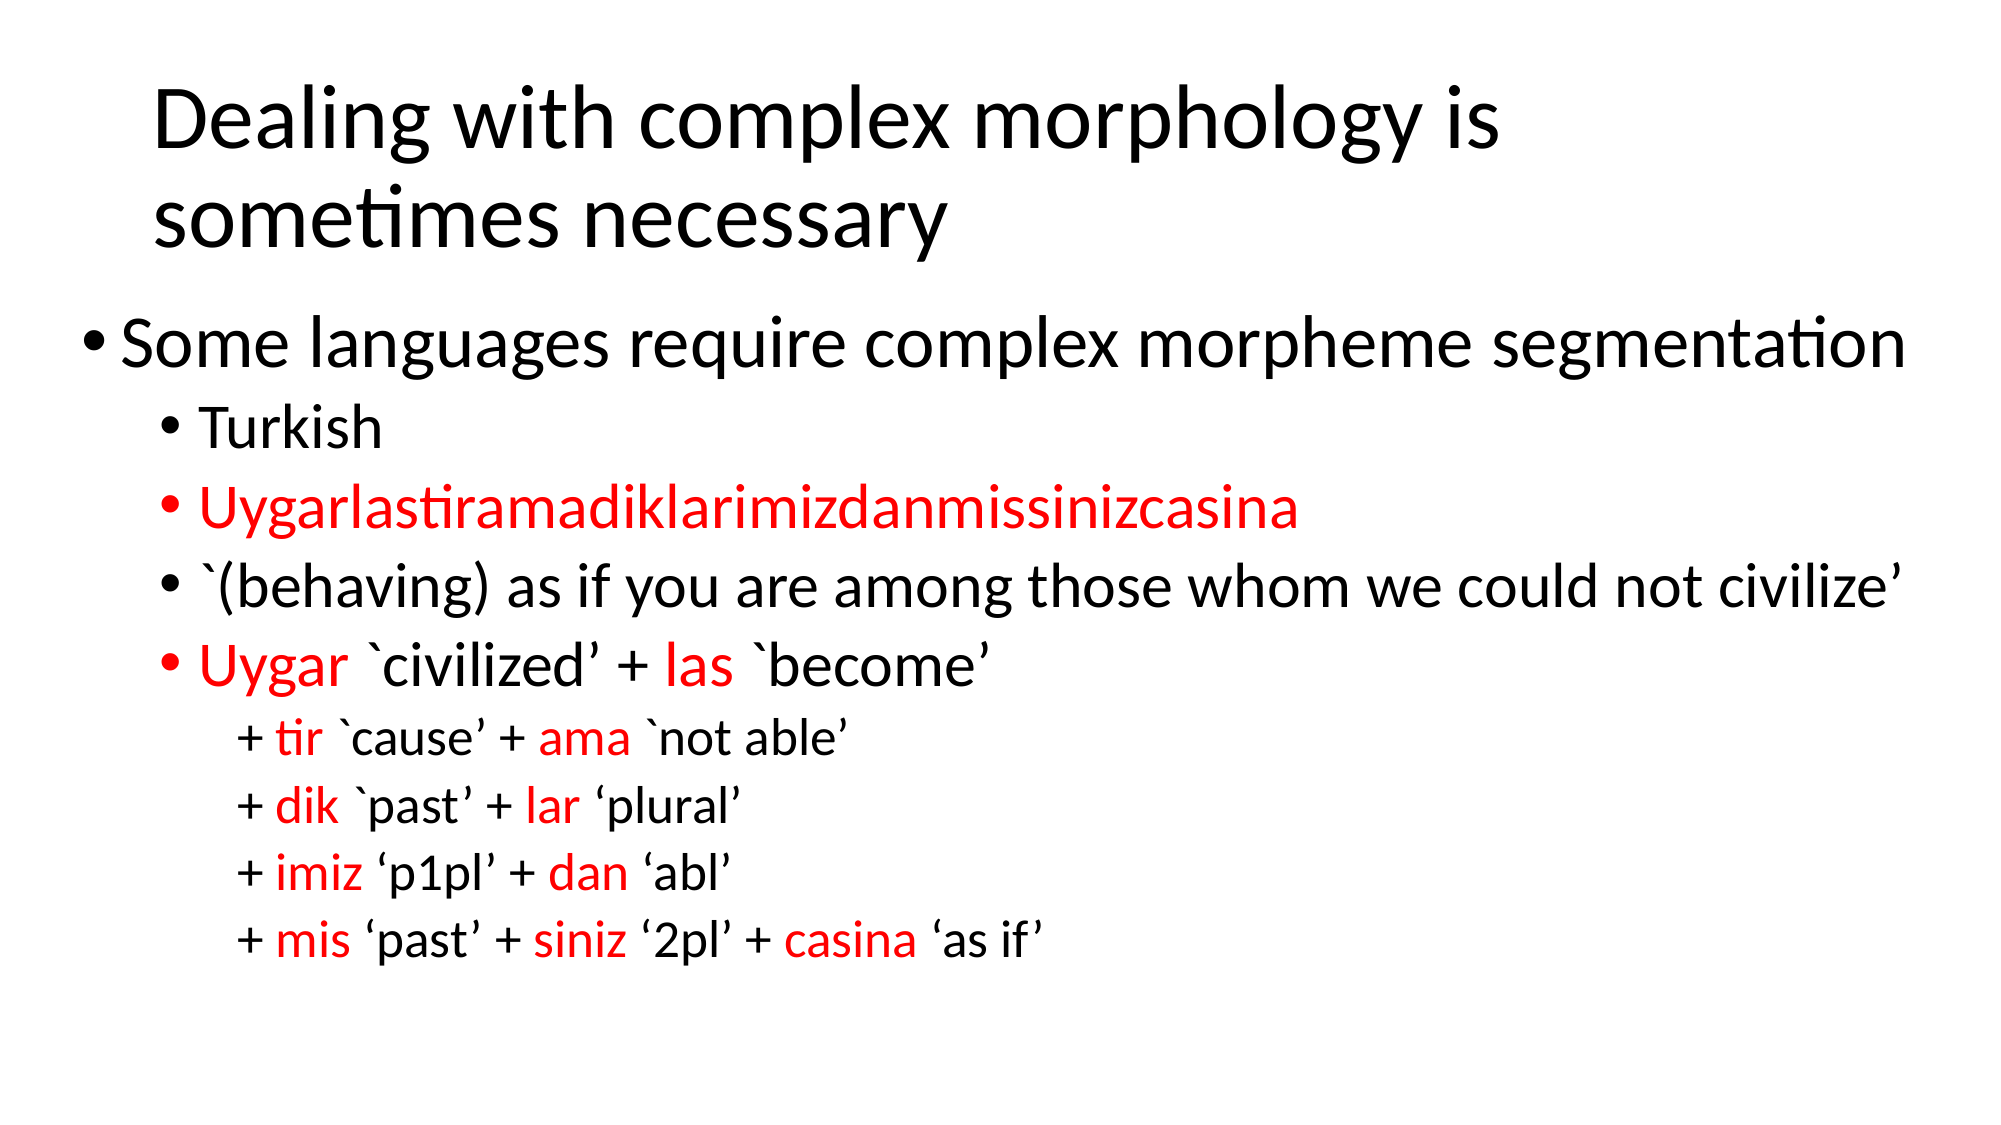

# Dealing with complex morphology is sometimes necessary
Some languages require complex morpheme segmentation
Turkish
Uygarlastiramadiklarimizdanmissinizcasina
`(behaving) as if you are among those whom we could not civilize’
Uygar `civilized’ + las `become’
+ tir `cause’ + ama `not able’
+ dik `past’ + lar ‘plural’
+ imiz ‘p1pl’ + dan ‘abl’
+ mis ‘past’ + siniz ‘2pl’ + casina ‘as if’